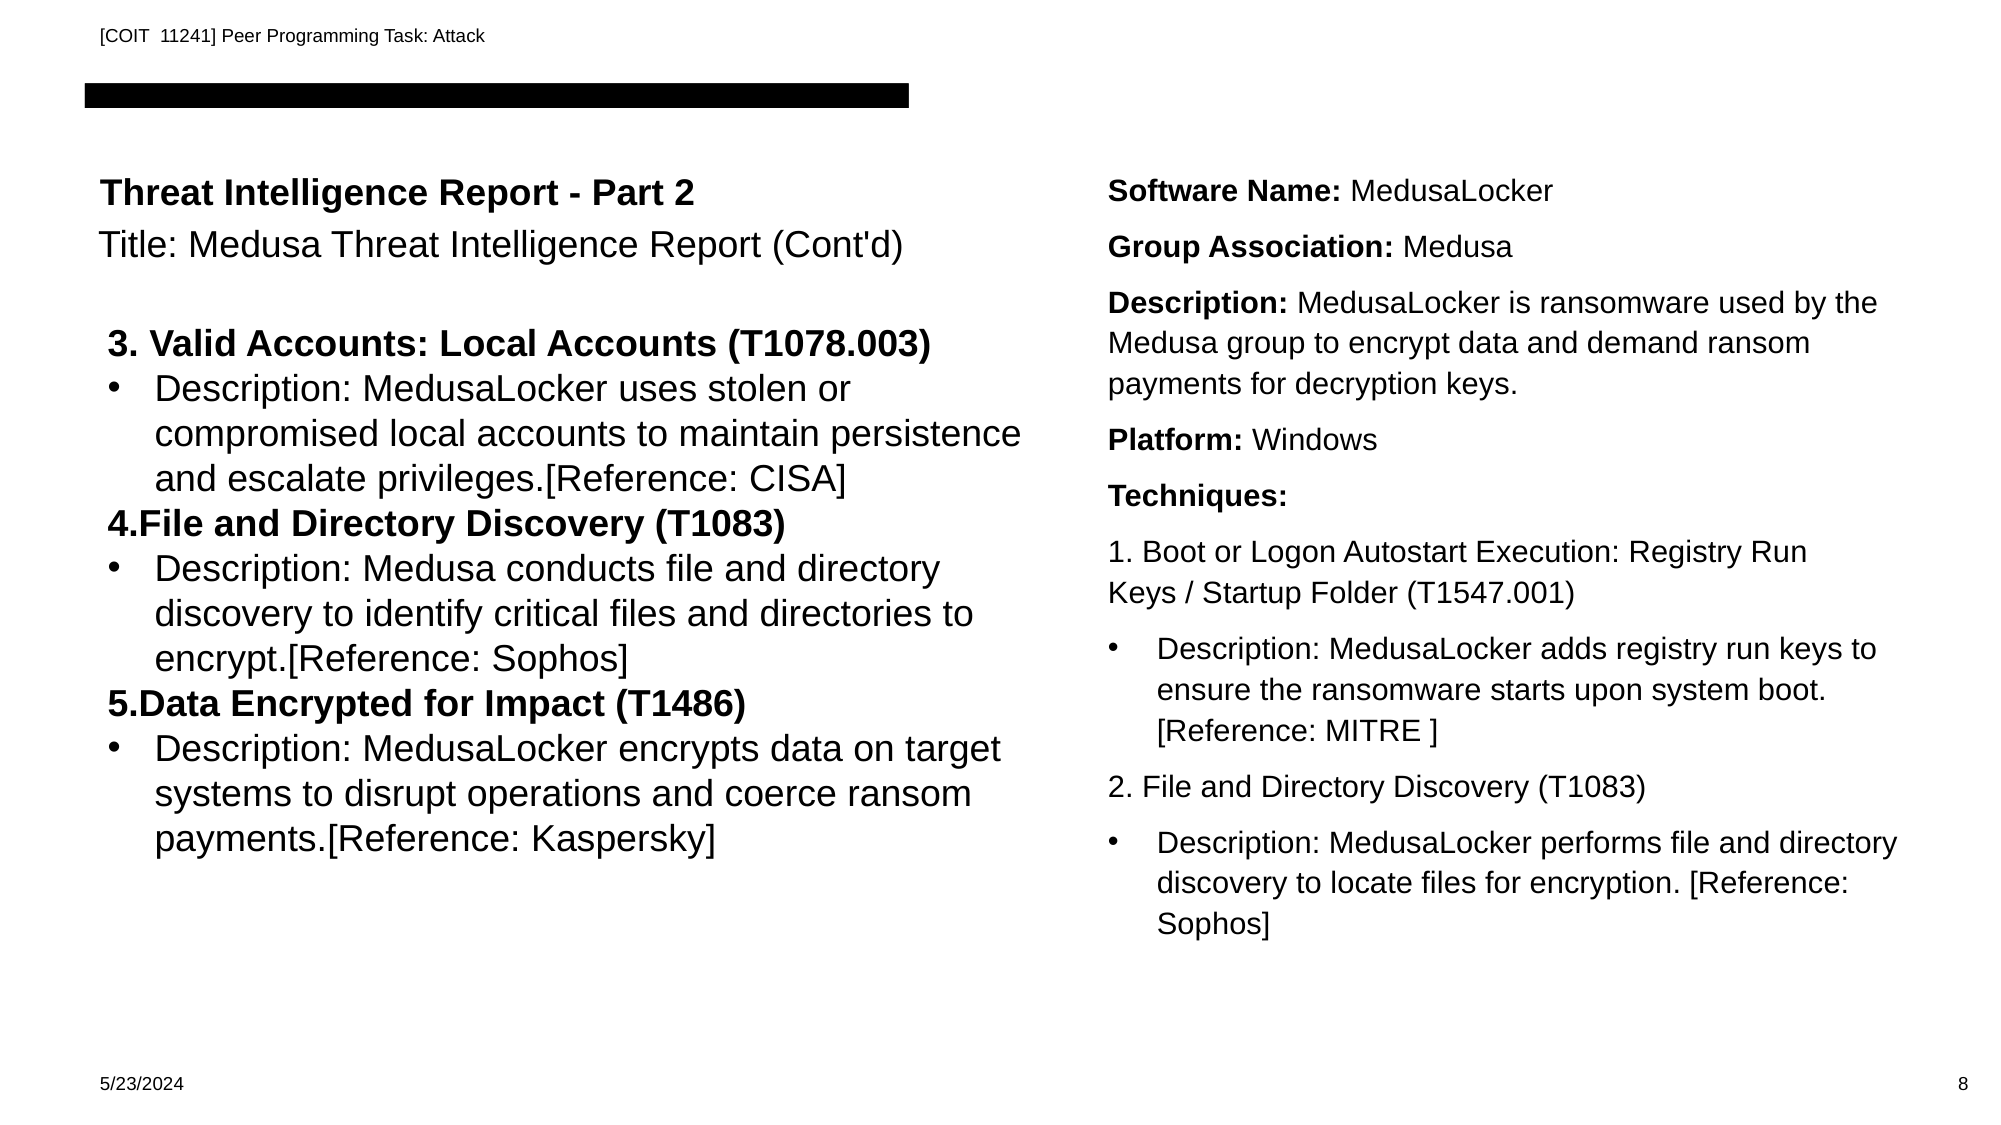

[COIT  11241] Peer Programming Task: Attack

Software Name: MedusaLocker
Group Association: Medusa
Description: MedusaLocker is ransomware used by the Medusa group to encrypt data and demand ransom payments for decryption keys.
Platform: Windows
Techniques:
1. Boot or Logon Autostart Execution: Registry Run Keys / Startup Folder (T1547.001)
Description: MedusaLocker adds registry run keys to ensure the ransomware starts upon system boot.[Reference: MITRE ]
2. File and Directory Discovery (T1083)
Description: MedusaLocker performs file and directory discovery to locate files for encryption. [Reference: Sophos]
# Threat Intelligence Report - Part 2

Title: Medusa Threat Intelligence Report (Cont'd)
3. Valid Accounts: Local Accounts (T1078.003)
Description: MedusaLocker uses stolen or compromised local accounts to maintain persistence and escalate privileges.[Reference: CISA]
4.File and Directory Discovery (T1083)
Description: Medusa conducts file and directory discovery to identify critical files and directories to encrypt.[Reference: Sophos]
5.Data Encrypted for Impact (T1486)
Description: MedusaLocker encrypts data on target systems to disrupt operations and coerce ransom payments.[Reference: Kaspersky]
5/23/2024
8